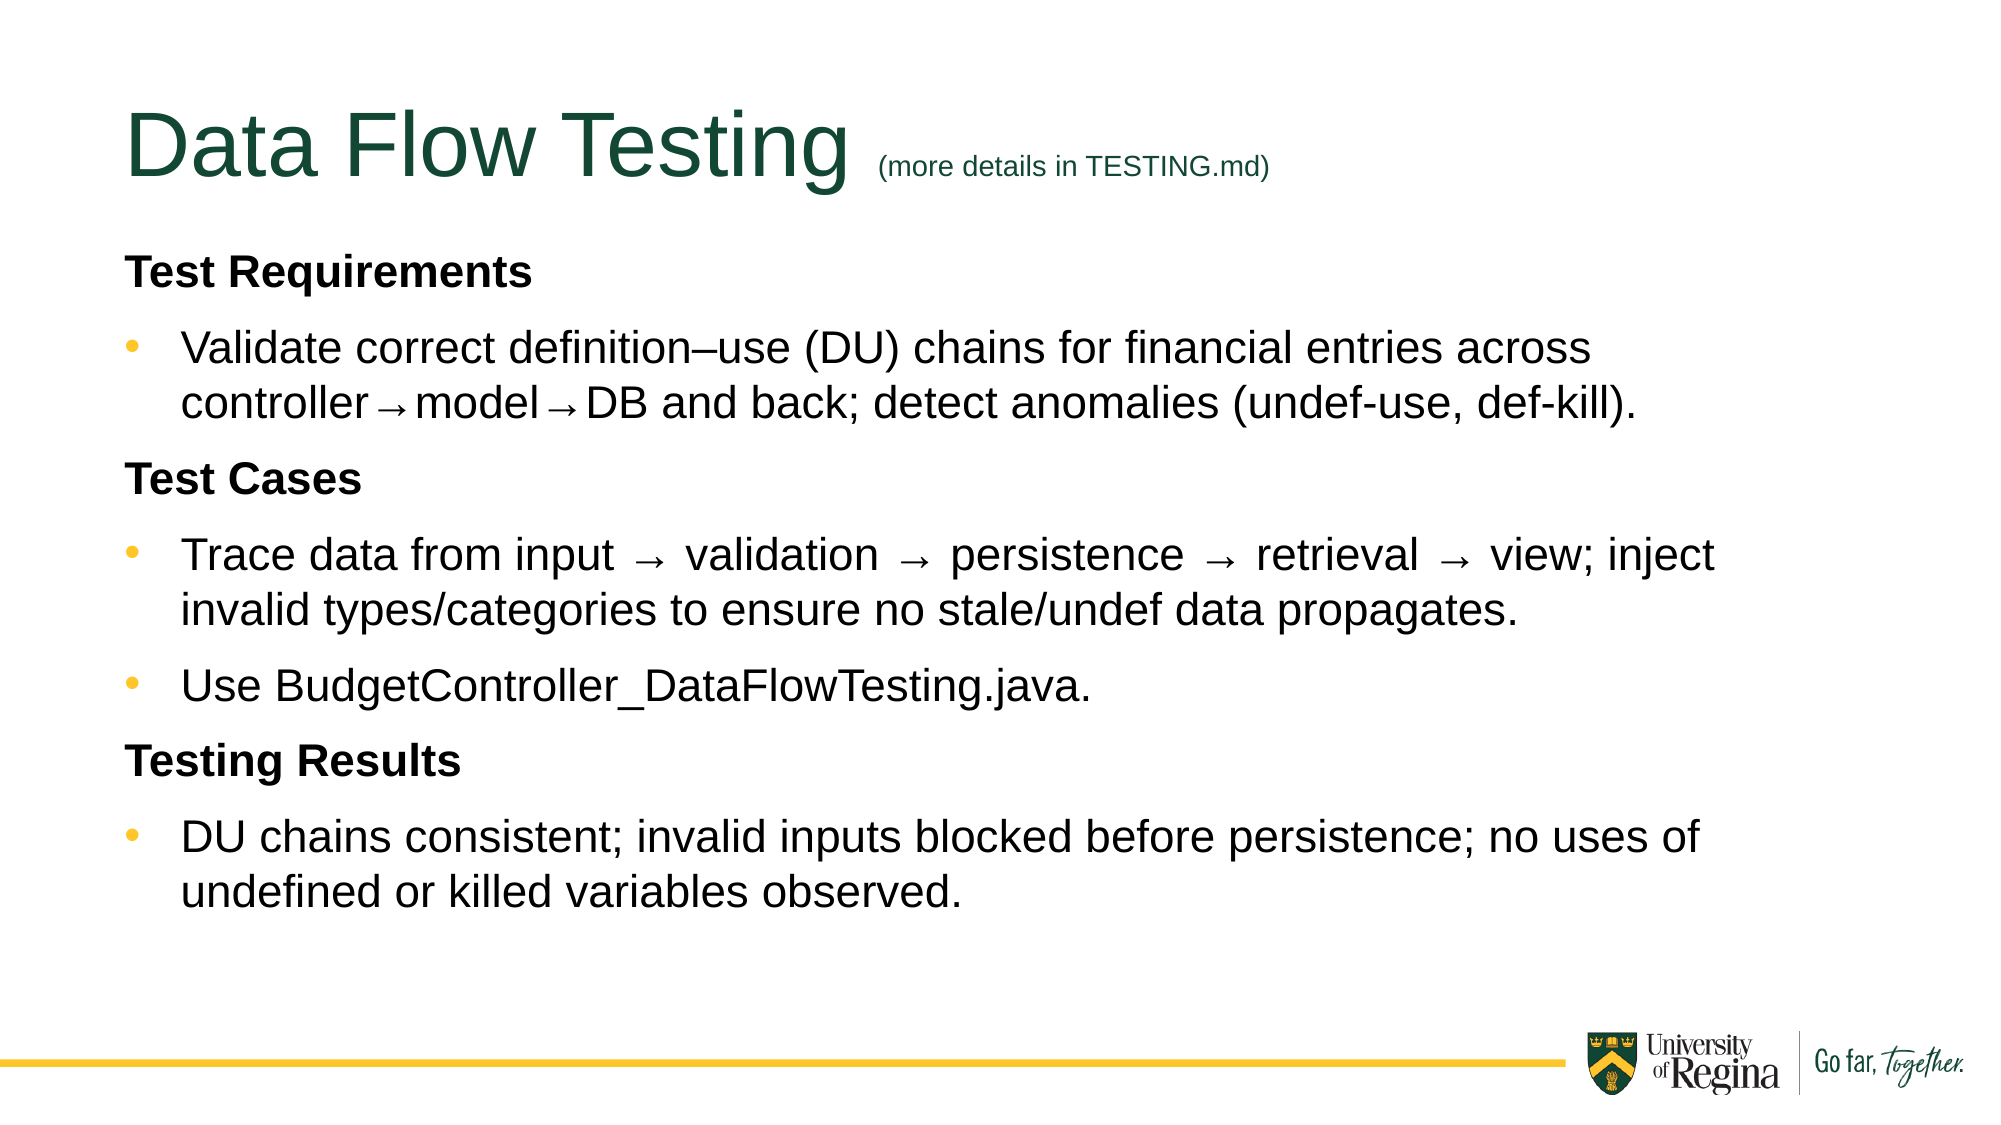

Data Flow Testing (more details in TESTING.md)
Test Requirements
Validate correct definition–use (DU) chains for financial entries across controller→model→DB and back; detect anomalies (undef‑use, def‑kill).
Test Cases
Trace data from input → validation → persistence → retrieval → view; inject invalid types/categories to ensure no stale/undef data propagates.
Use BudgetController_DataFlowTesting.java.
Testing Results
DU chains consistent; invalid inputs blocked before persistence; no uses of undefined or killed variables observed.